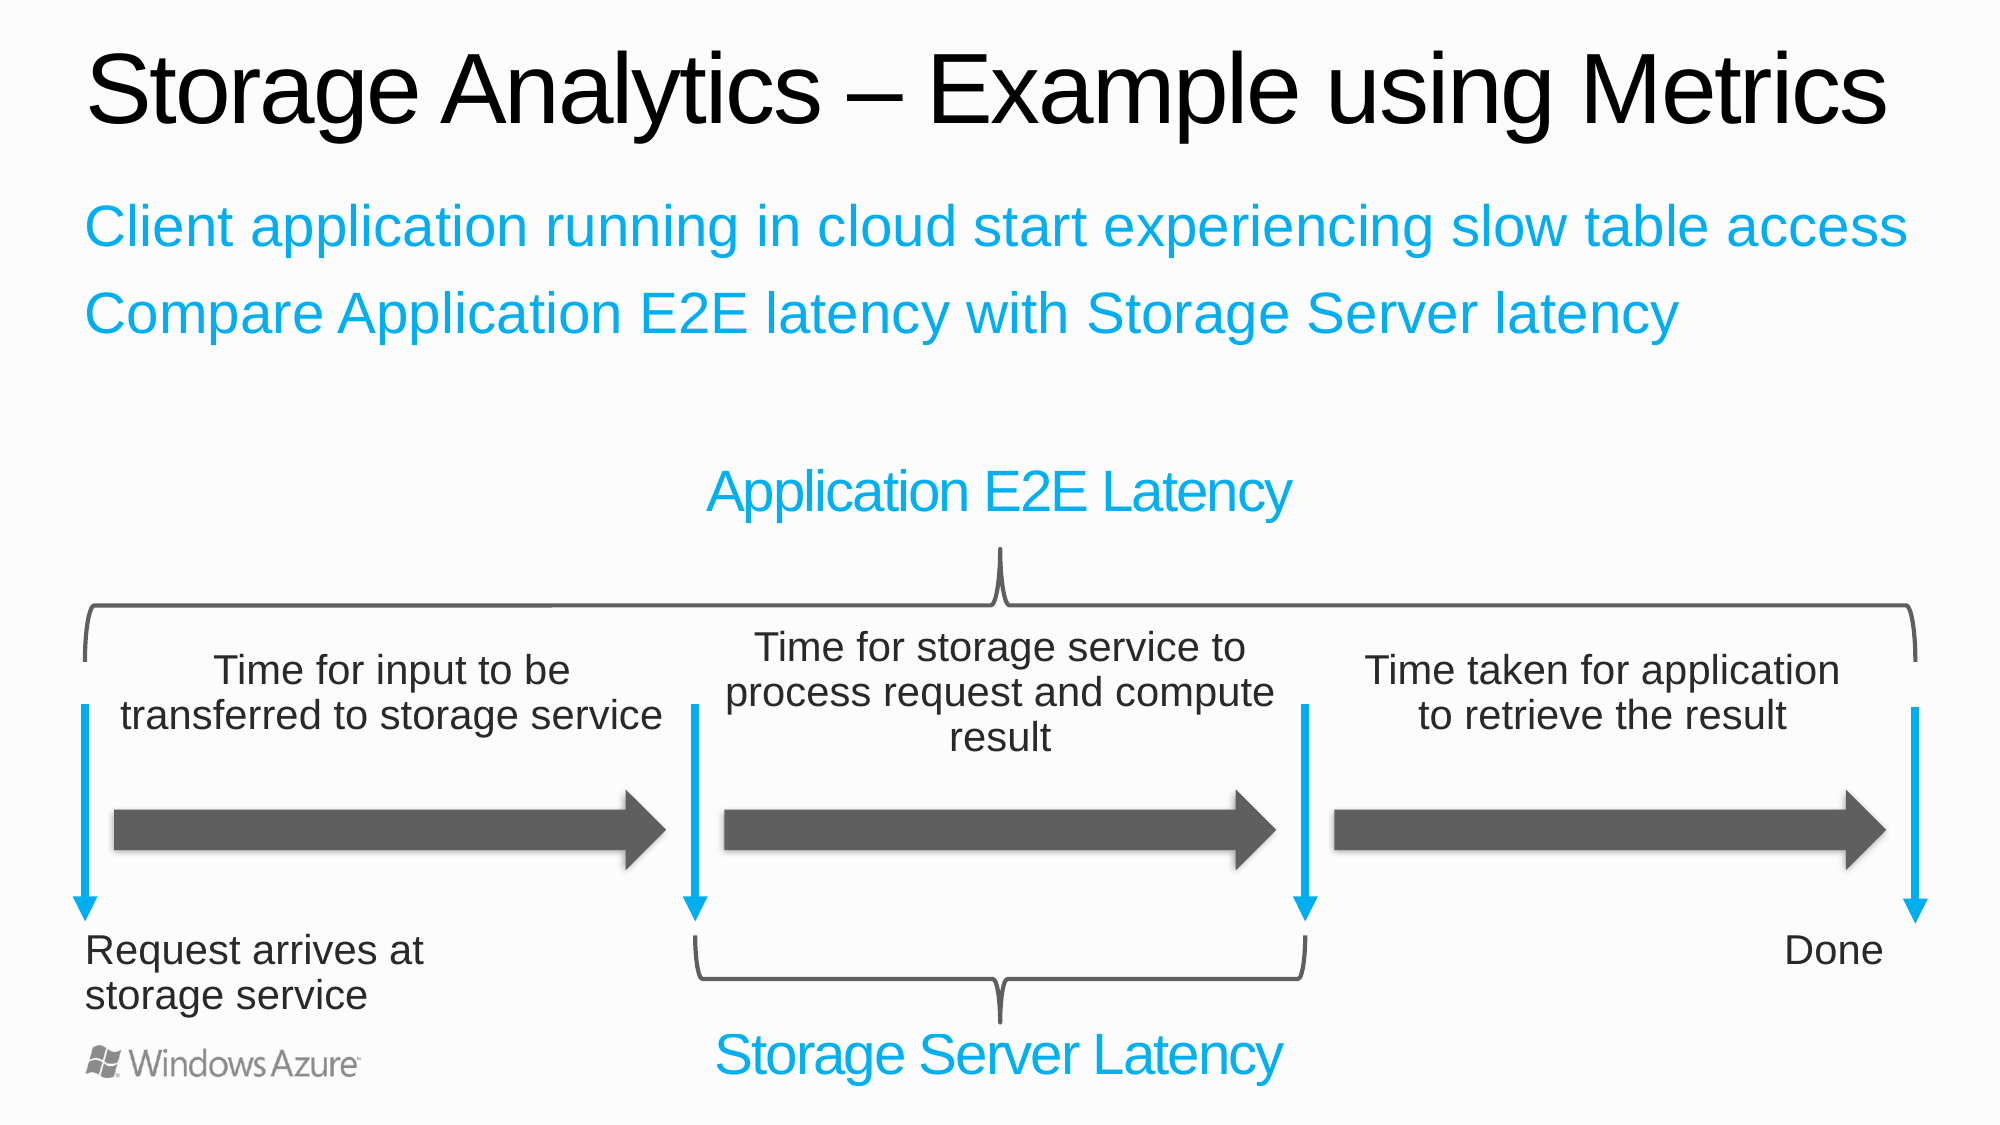

# Storage Analytics – Example using Metrics
Client application running in cloud start experiencing slow table access
Compare Application E2E latency with Storage Server latency
Application E2E Latency
Time for storage service to process request and compute result
Time for input to be transferred to storage service
Time taken for application
to retrieve the result

Request arrives at storage service
Done
Storage Server Latency